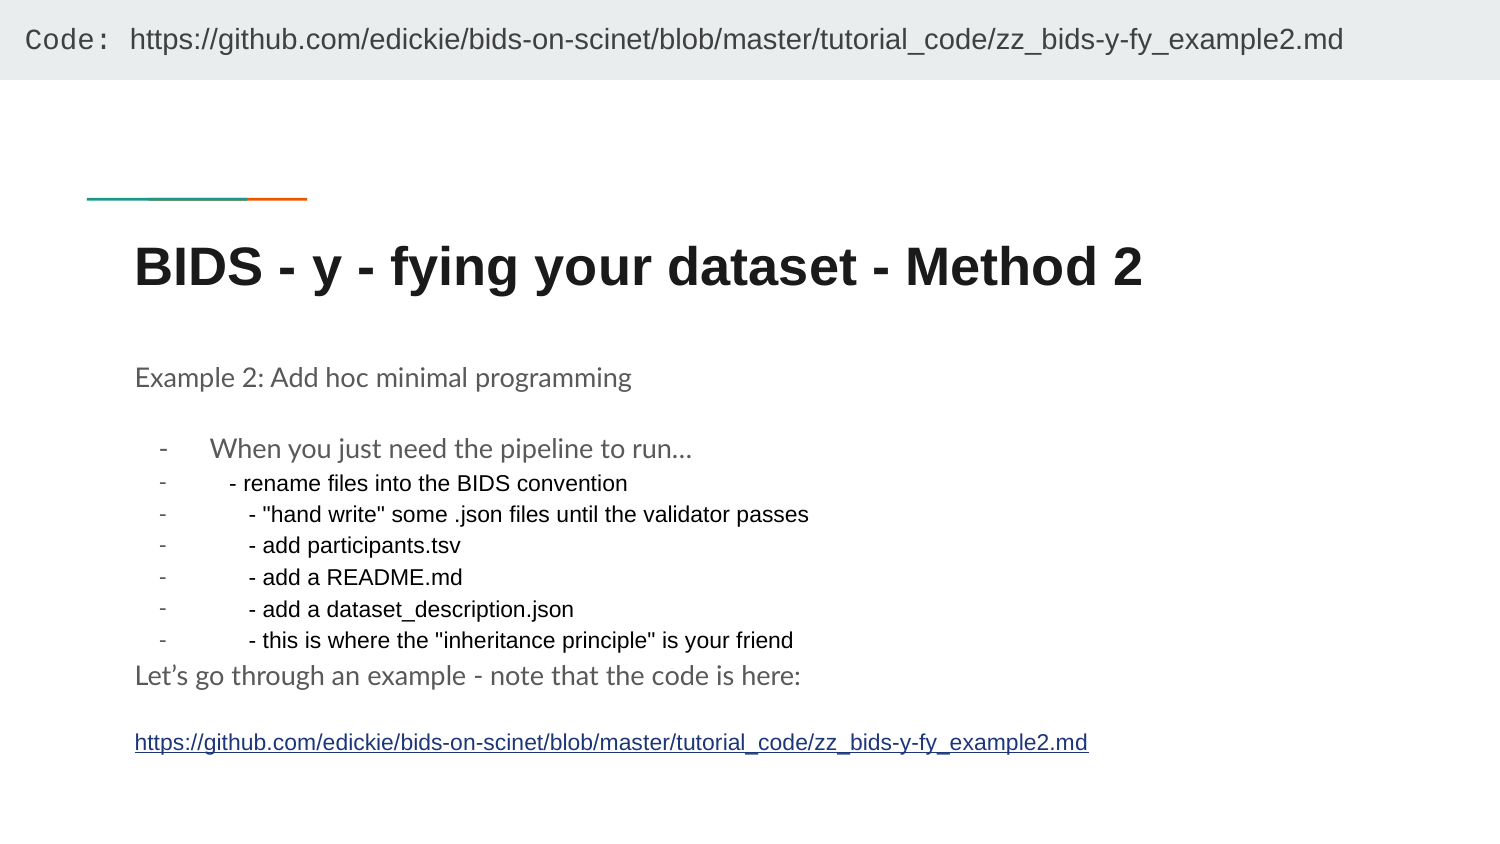

Code: https://github.com/edickie/bids-on-scinet/blob/master/tutorial_code/zz_bids-y-fy_example2.md

# BIDS - y - fying your dataset - Method 2
Example 2: Add hoc minimal programming
When you just need the pipeline to run…
   - rename files into the BIDS convention
      - "hand write" some .json files until the validator passes
      - add participants.tsv
      - add a README.md
      - add a dataset_description.json
      - this is where the "inheritance principle" is your friend
Let’s go through an example - note that the code is here:
https://github.com/edickie/bids-on-scinet/blob/master/tutorial_code/zz_bids-y-fy_example2.md